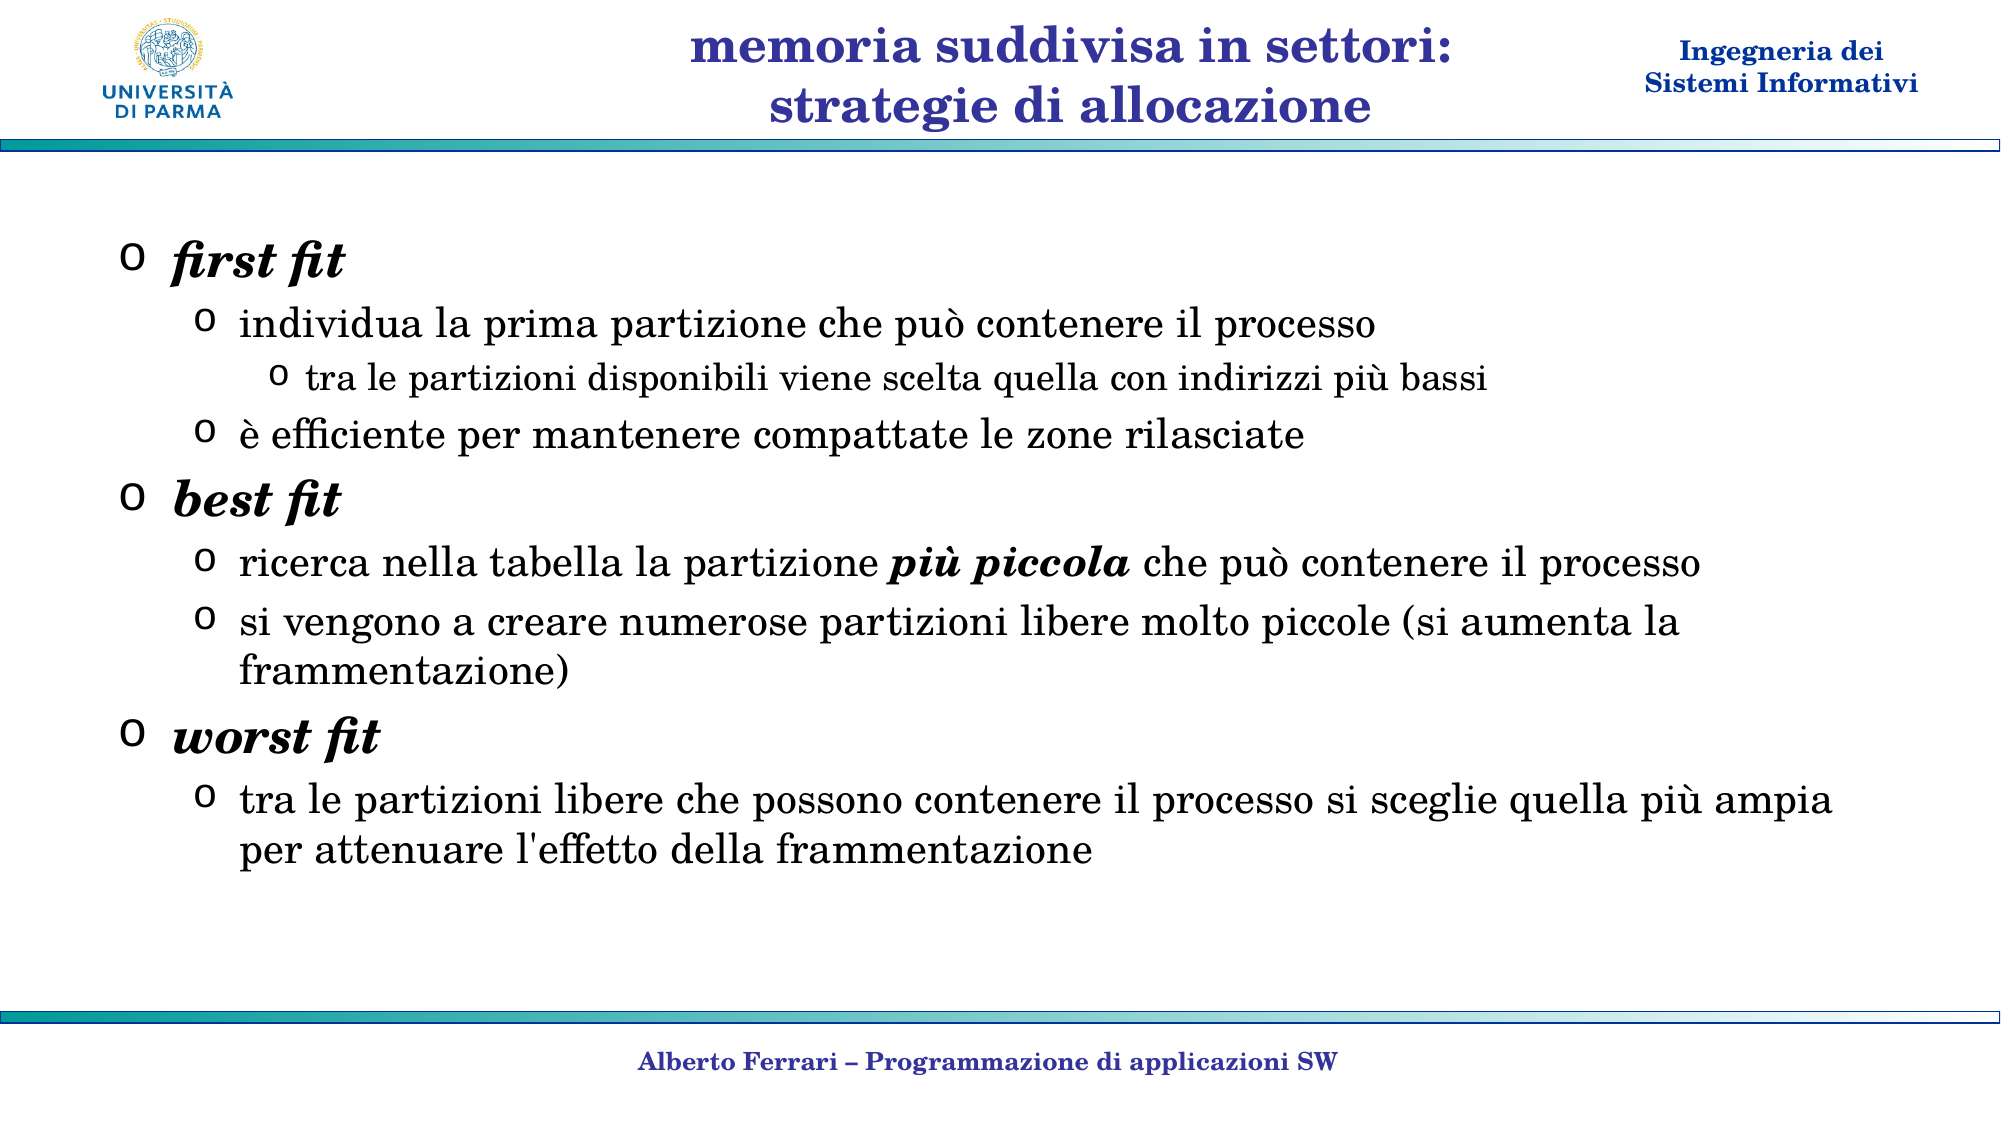

# memoria suddivisa in settori: strategie di allocazione
first fit
individua la prima partizione che può contenere il processo
tra le partizioni disponibili viene scelta quella con indirizzi più bassi
è efficiente per mantenere compattate le zone rilasciate
best fit
ricerca nella tabella la partizione più piccola che può contenere il processo
si vengono a creare numerose partizioni libere molto piccole (si aumenta la frammentazione)
worst fit
tra le partizioni libere che possono contenere il processo si sceglie quella più ampia per attenuare l'effetto della frammentazione

Alberto Ferrari – Programmazione di applicazioni SW